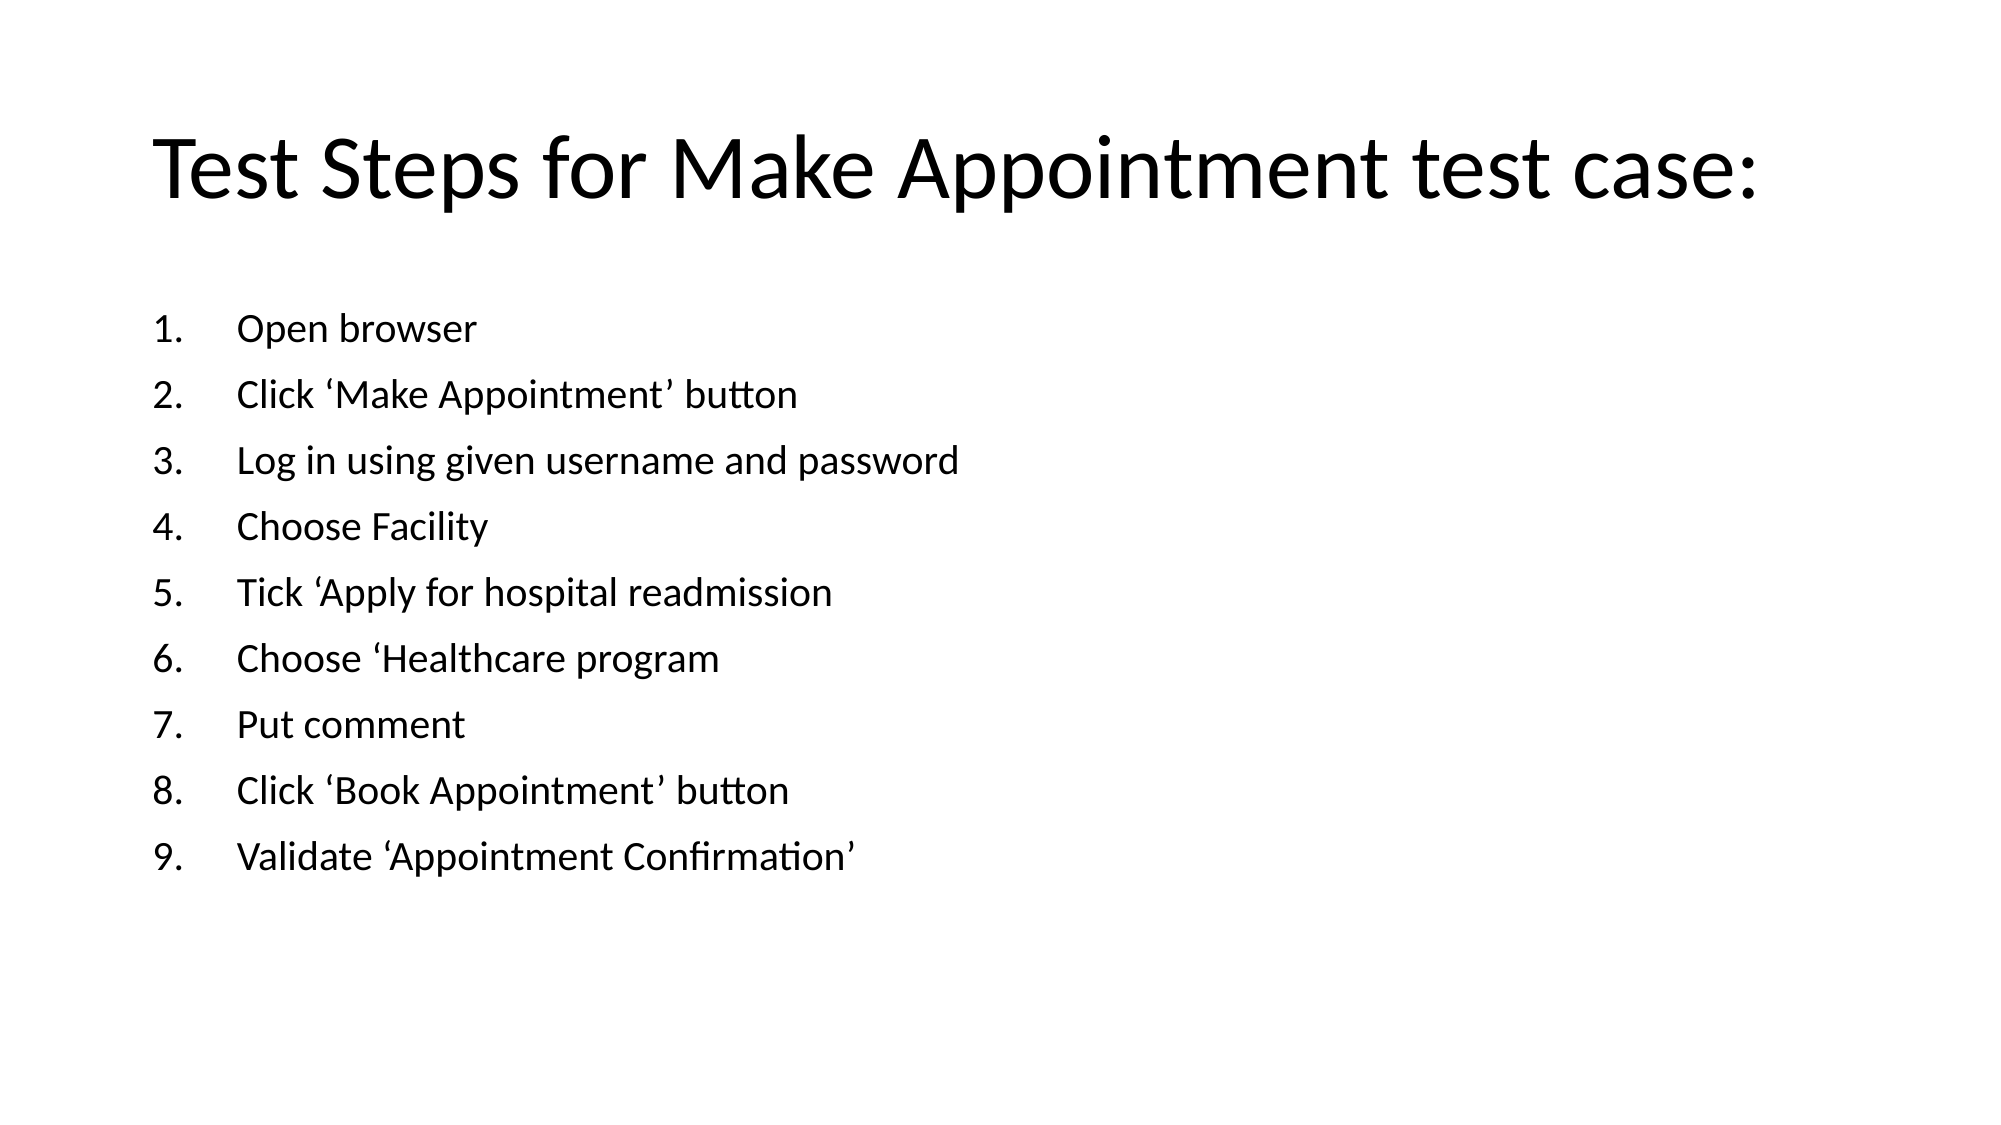

# Test Steps for Make Appointment test case:
Open browser
Click ‘Make Appointment’ button
Log in using given username and password
Choose Facility
Tick ‘Apply for hospital readmission
Choose ‘Healthcare program
Put comment
Click ‘Book Appointment’ button
Validate ‘Appointment Confirmation’